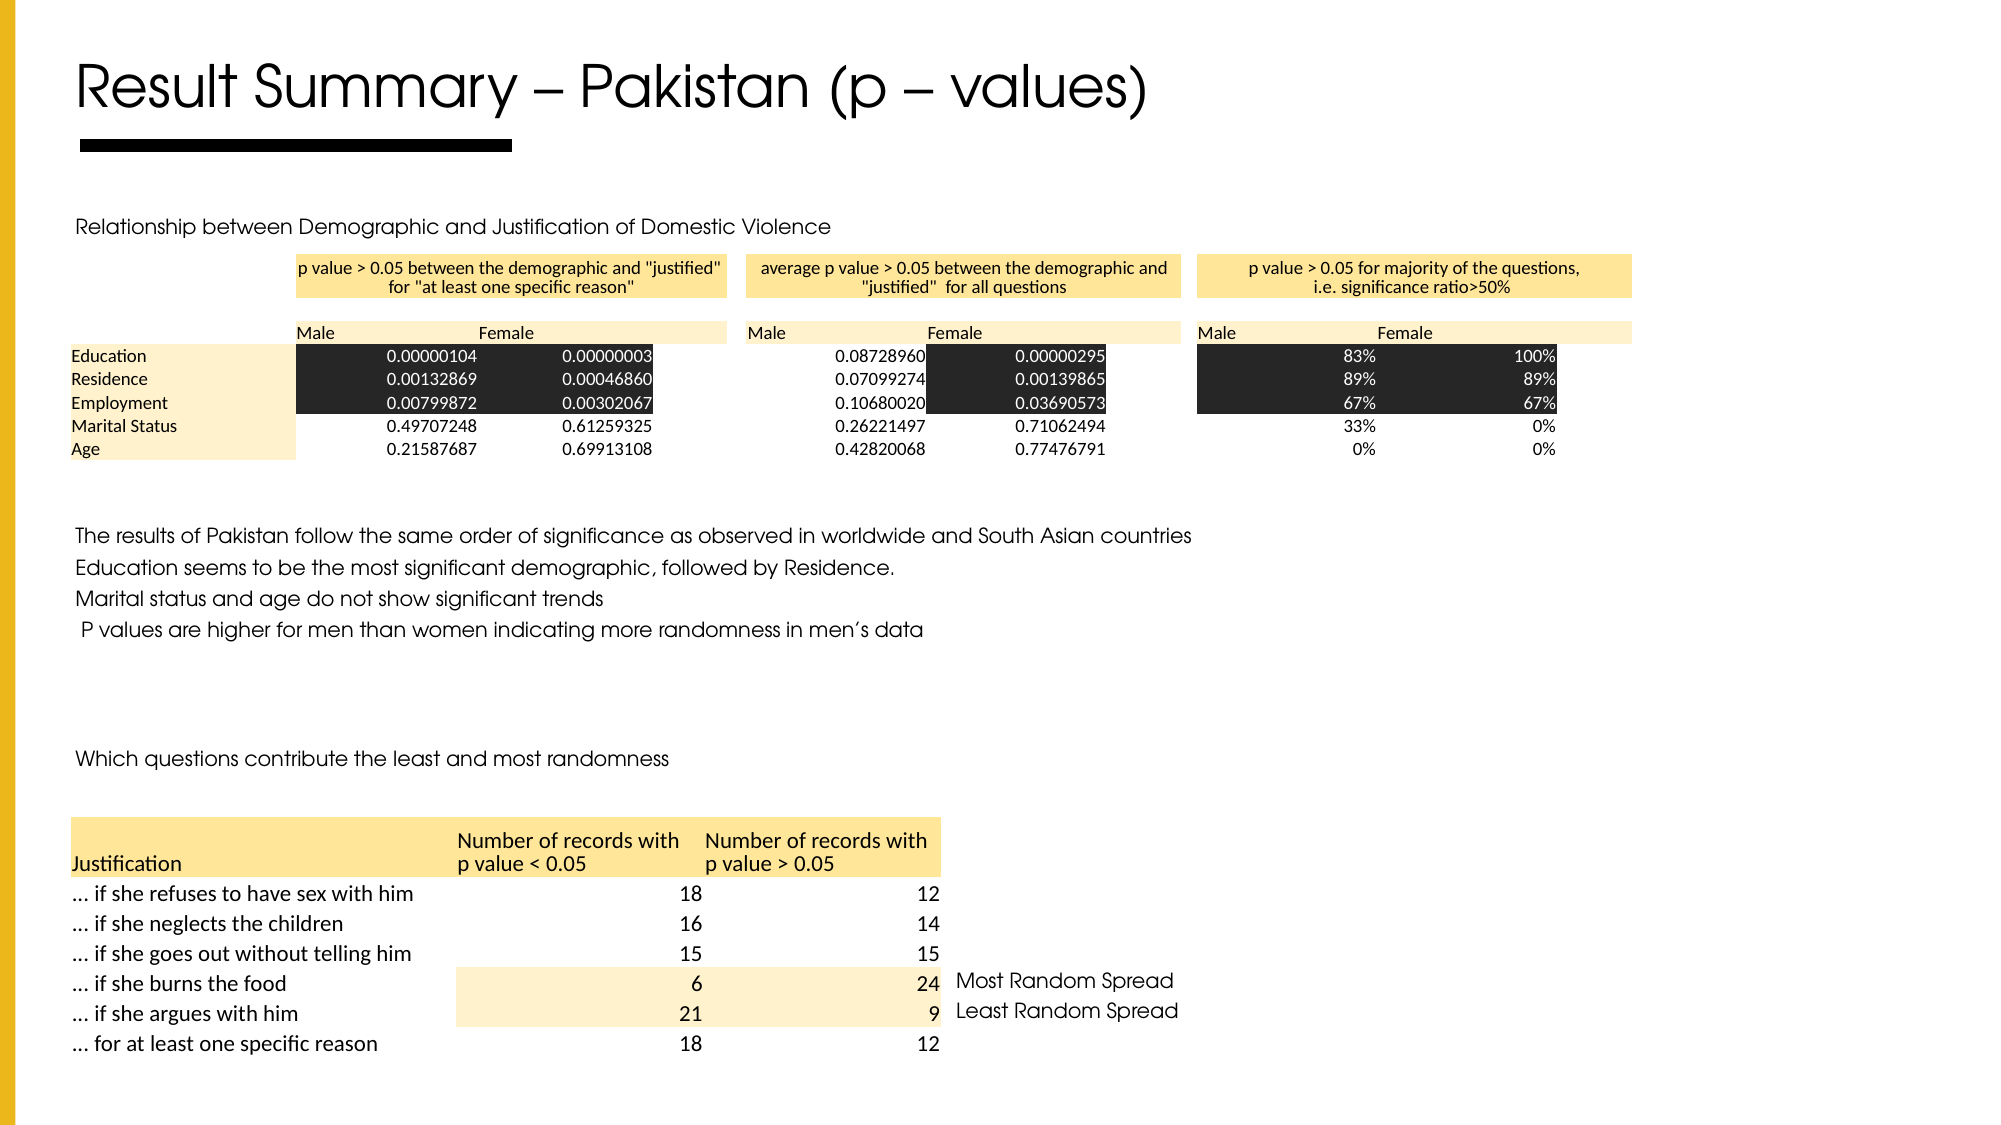

# Result Summary – Pakistan (p – values)
Relationship between Demographic and Justification of Domestic Violence
|  | p value > 0.05 between the demographic and "justified" for "at least one specific reason" |  |  |  | average p value > 0.05 between the demographic and "justified" for all questions |  |  |  | p value > 0.05 for majority of the questions, i.e. significance ratio>50% |  |  |
| --- | --- | --- | --- | --- | --- | --- | --- | --- | --- | --- | --- |
|  |  |  |  |  |  |  |  |  |  |  |  |
|  | Male | Female |  |  | Male | Female |  |  | Male | Female |  |
| Education | 0.00000104 | 0.00000003 |  |  | 0.08728960 | 0.00000295 |  |  | 83% | 100% |  |
| Residence | 0.00132869 | 0.00046860 |  |  | 0.07099274 | 0.00139865 |  |  | 89% | 89% |  |
| Employment | 0.00799872 | 0.00302067 |  |  | 0.10680020 | 0.03690573 |  |  | 67% | 67% |  |
| Marital Status | 0.49707248 | 0.61259325 |  |  | 0.26221497 | 0.71062494 |  |  | 33% | 0% |  |
| Age | 0.21587687 | 0.69913108 |  |  | 0.42820068 | 0.77476791 |  |  | 0% | 0% |  |
|  |  |  |  |  |  |  |  |  |  |  |  |
The results of Pakistan follow the same order of significance as observed in worldwide and South Asian countries
Education seems to be the most significant demographic, followed by Residence.
Marital status and age do not show significant trends
 P values are higher for men than women indicating more randomness in men’s data
Which questions contribute the least and most randomness
| Justification | Number of records with p value < 0.05 | Number of records with p value > 0.05 |
| --- | --- | --- |
| ... if she refuses to have sex with him | 18 | 12 |
| ... if she neglects the children | 16 | 14 |
| ... if she goes out without telling him | 15 | 15 |
| ... if she burns the food | 6 | 24 |
| ... if she argues with him | 21 | 9 |
| ... for at least one specific reason | 18 | 12 |
Most Random Spread
Least Random Spread